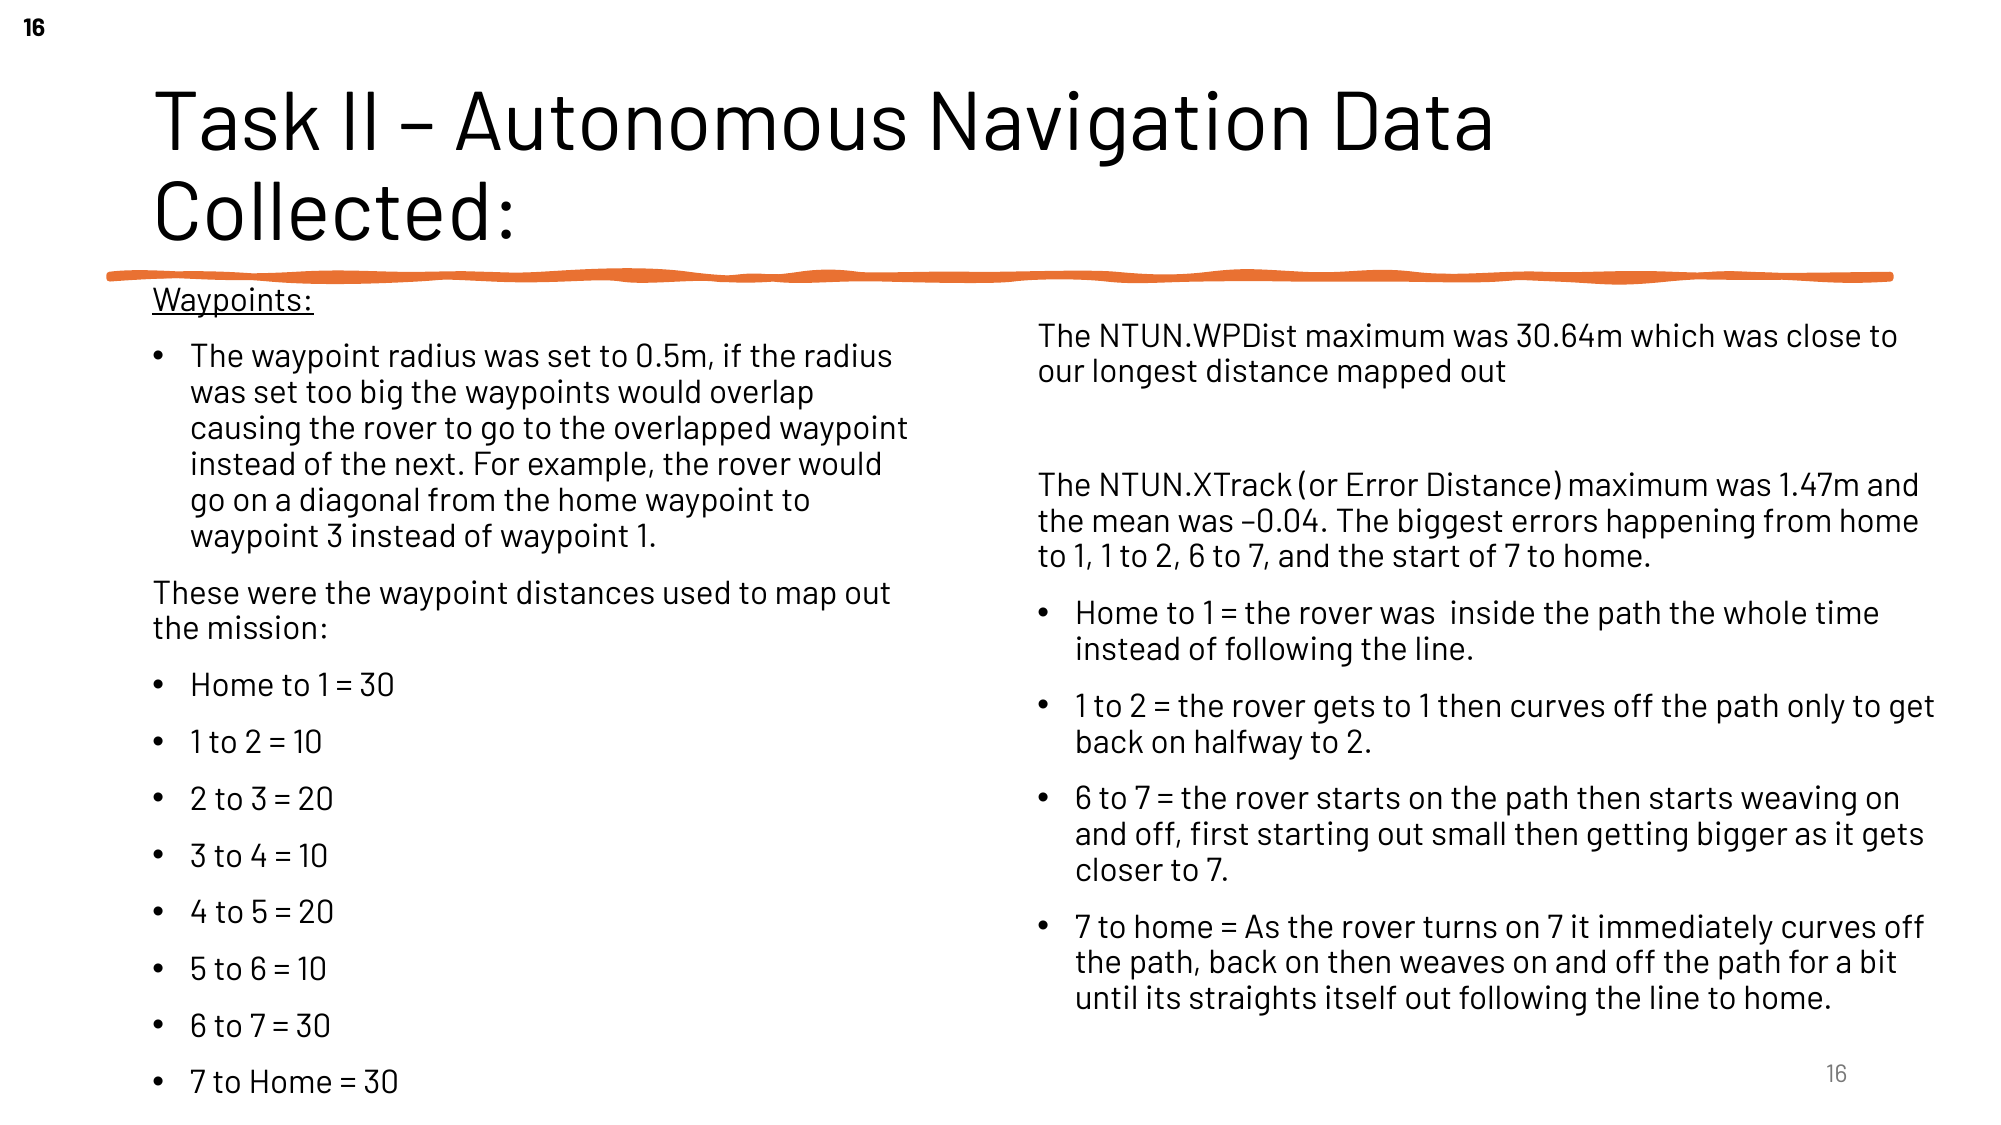

16
# Task II – Autonomous Navigation Data Collected:
Waypoints:
The waypoint radius was set to 0.5m, if the radius was set too big the waypoints would overlap causing the rover to go to the overlapped waypoint instead of the next. For example, the rover would go on a diagonal from the home waypoint to waypoint 3 instead of waypoint 1.
These were the waypoint distances used to map out the mission:
Home to 1 = 30
1 to 2 = 10
2 to 3 = 20
3 to 4 = 10
4 to 5 = 20
5 to 6 = 10
6 to 7 = 30
7 to Home = 30

The NTUN.WPDist maximum was 30.64m which was close to our longest distance mapped out

The NTUN.XTrack (or Error Distance) maximum was 1.47m and the mean was –0.04. The biggest errors happening from home to 1, 1 to 2, 6 to 7, and the start of 7 to home.
Home to 1 = the rover was  inside the path the whole time instead of following the line.
1 to 2 = the rover gets to 1 then curves off the path only to get back on halfway to 2.
6 to 7 = the rover starts on the path then starts weaving on and off, first starting out small then getting bigger as it gets closer to 7.
7 to home = As the rover turns on 7 it immediately curves off the path, back on then weaves on and off the path for a bit until its straights itself out following the line to home.
16